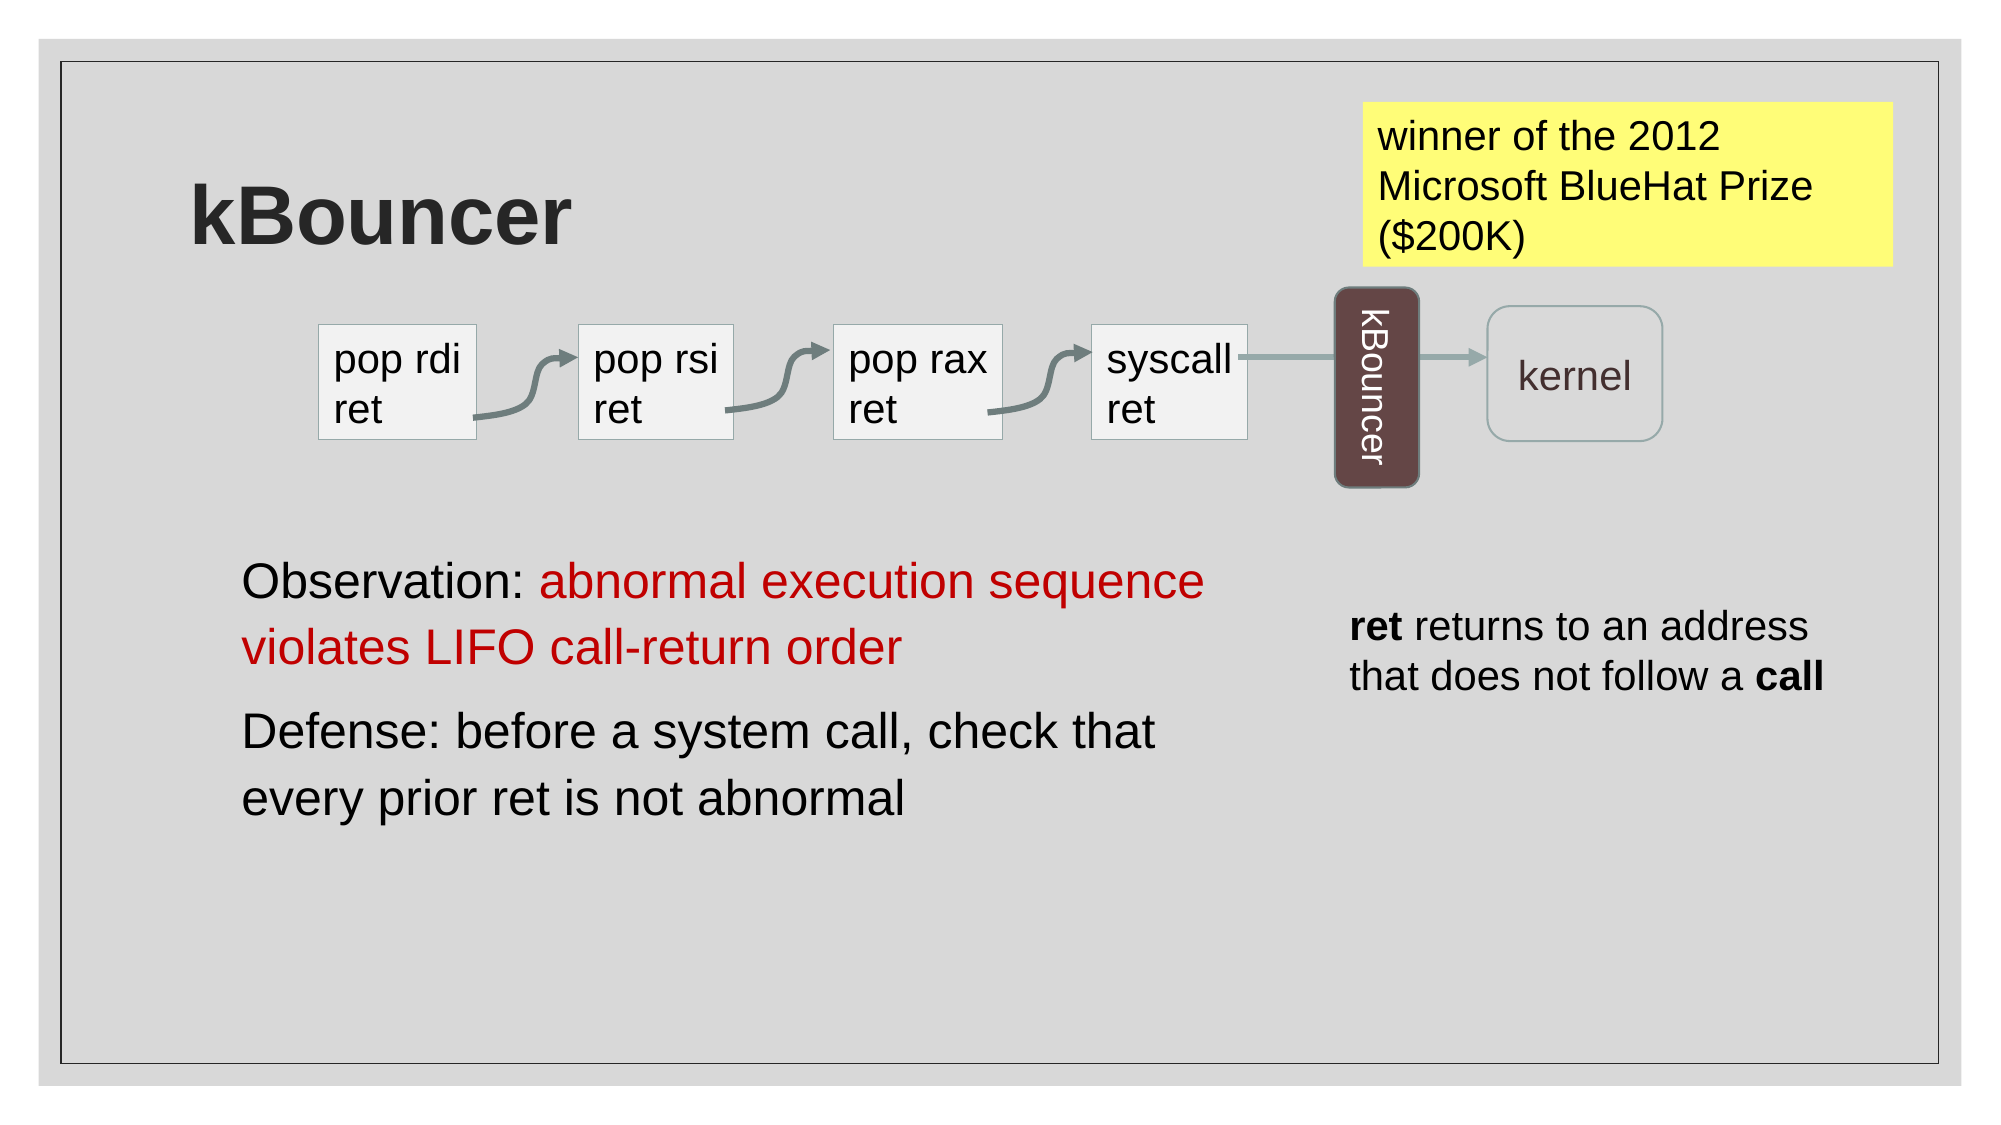

winner of the 2012 Microsoft BlueHat Prize ($200K)
# kBouncer
kernel
pop rdi
ret
pop rsi
ret
pop rax
ret
syscall
ret
kBouncer

Observation: abnormal execution sequence violates LIFO call-return order
Defense: before a system call, check that every prior ret is not abnormal
ret returns to an address that does not follow a call